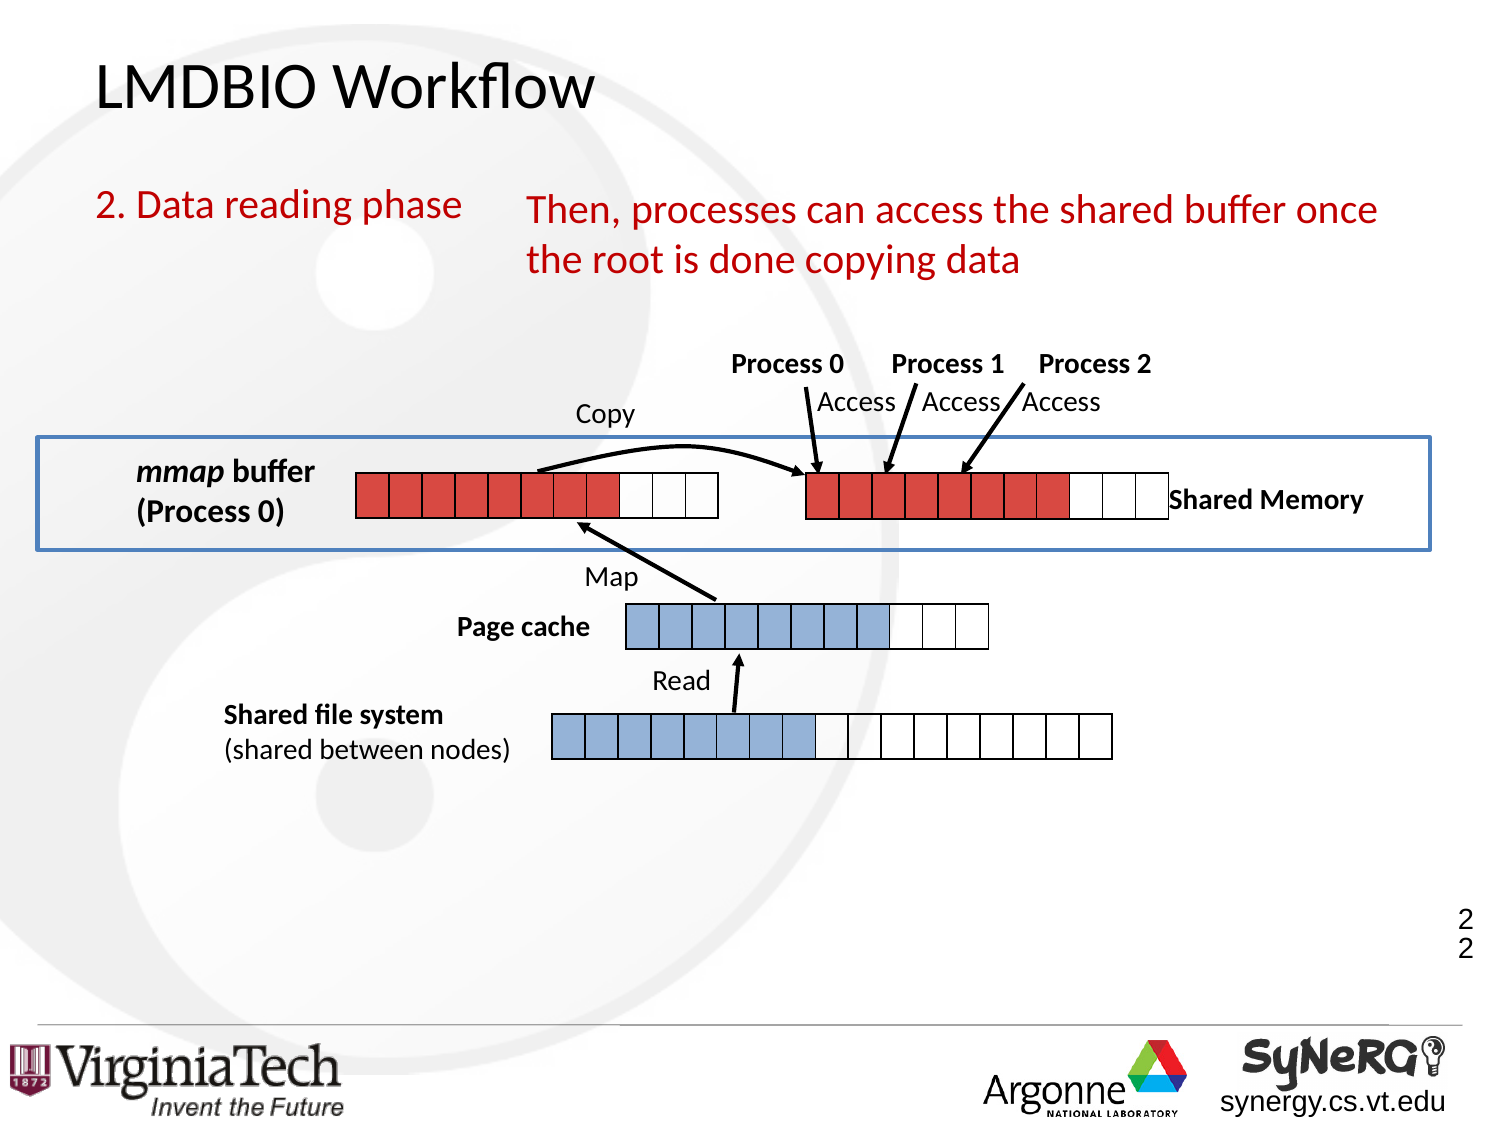

# LMDBIO Workflow
2. Data reading phase
Then, processes can access the shared buffer once the root is done copying data
Process 0
Process 1
Process 2
Access
Access
Access
Copy

mmap buffer
(Process 0)

|  |  |  |  |  |  |  |  |  |  |  |
| --- | --- | --- | --- | --- | --- | --- | --- | --- | --- | --- |
Shared Memory
|  |  |  |  |  |  |  |  |  |  |  |
| --- | --- | --- | --- | --- | --- | --- | --- | --- | --- | --- |
Map
Page cache
|  |  |  |  |  |  |  |  |  |  |  |
| --- | --- | --- | --- | --- | --- | --- | --- | --- | --- | --- |
Read
Shared file system
(shared between nodes)
|  |  |  |  |  |  |  |  |  |  |  |  |  |  |  |  |  |
| --- | --- | --- | --- | --- | --- | --- | --- | --- | --- | --- | --- | --- | --- | --- | --- | --- |
22